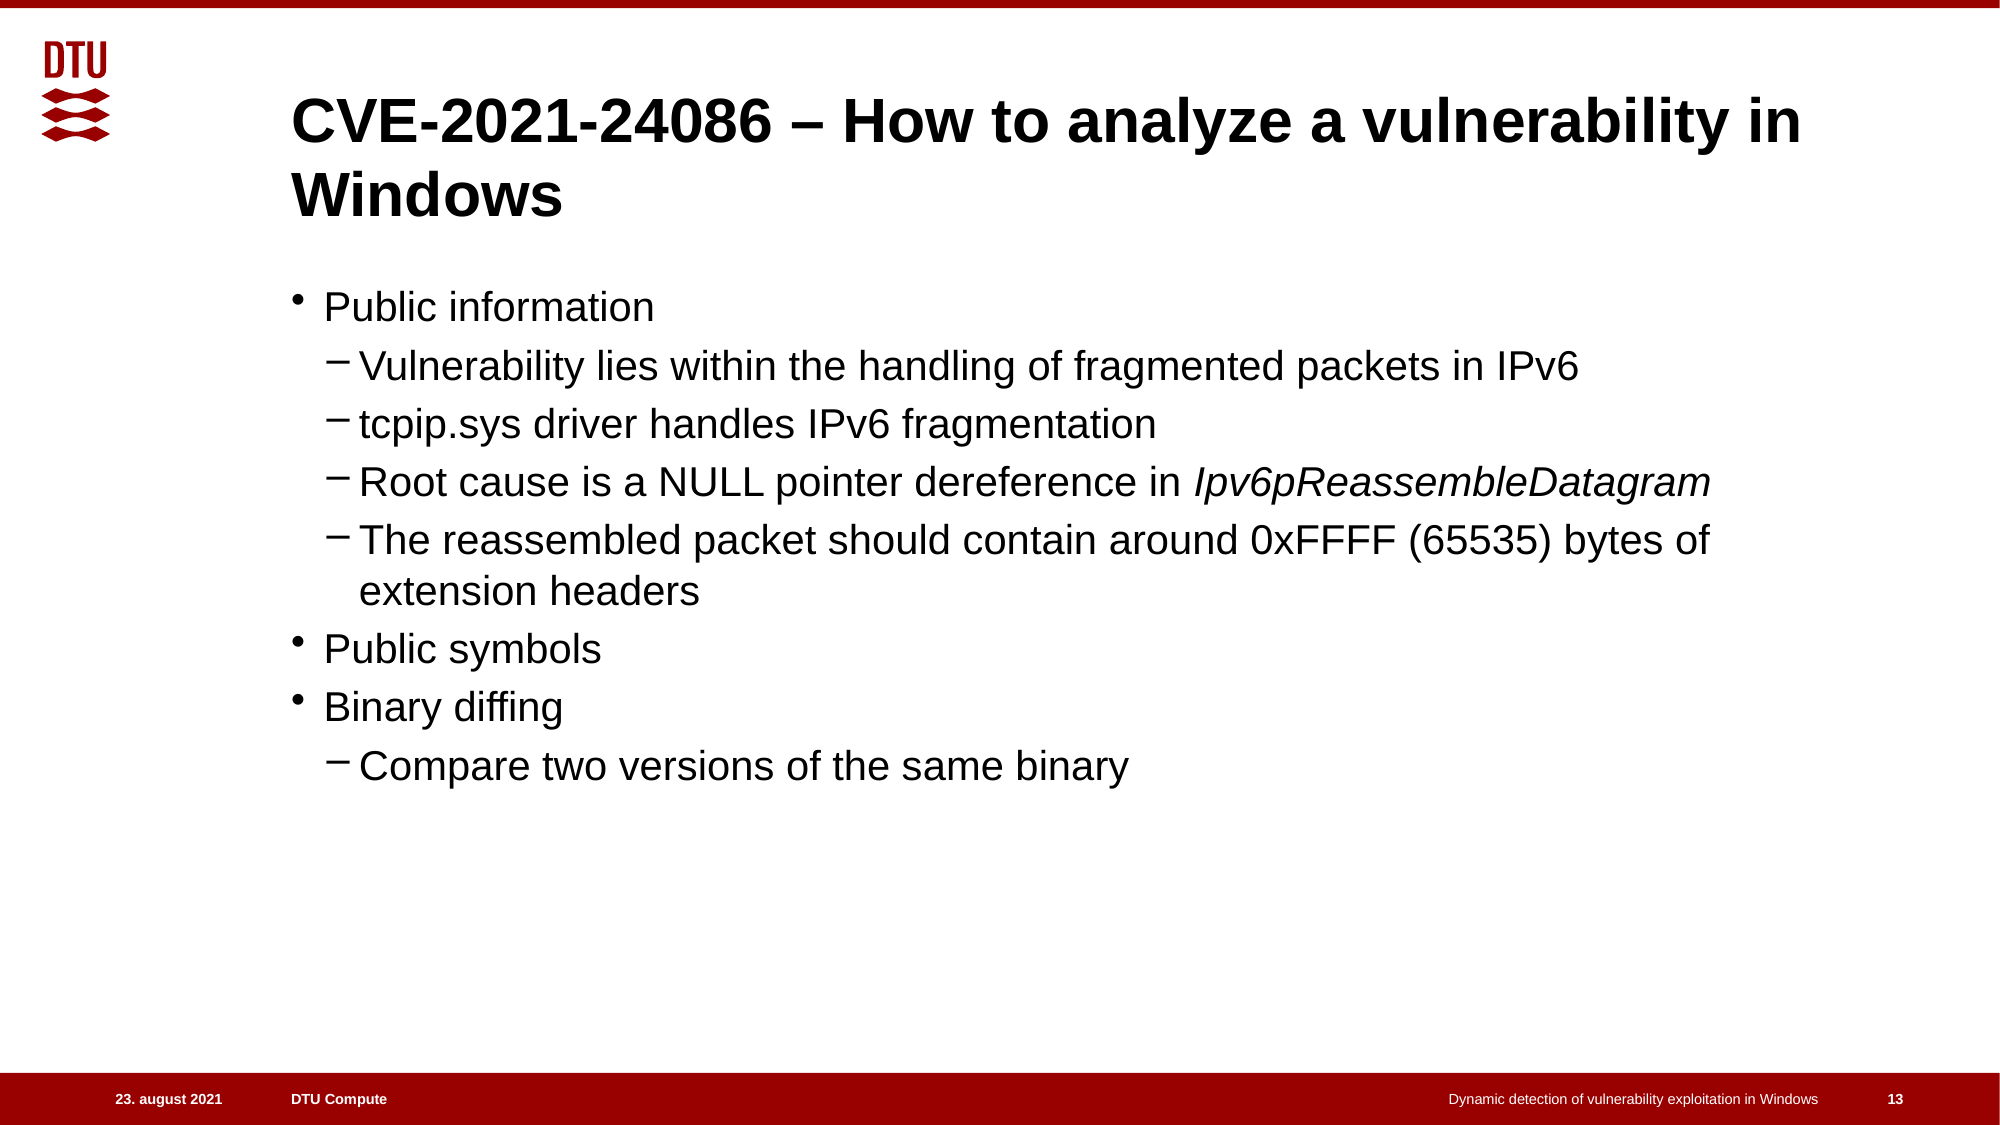

# CVE-2021-24086 – How to analyze a vulnerability in Windows
Public information
Vulnerability lies within the handling of fragmented packets in IPv6
tcpip.sys driver handles IPv6 fragmentation
Root cause is a NULL pointer dereference in Ipv6pReassembleDatagram
The reassembled packet should contain around 0xFFFF (65535) bytes of extension headers
Public symbols
Binary diffing
Compare two versions of the same binary
13